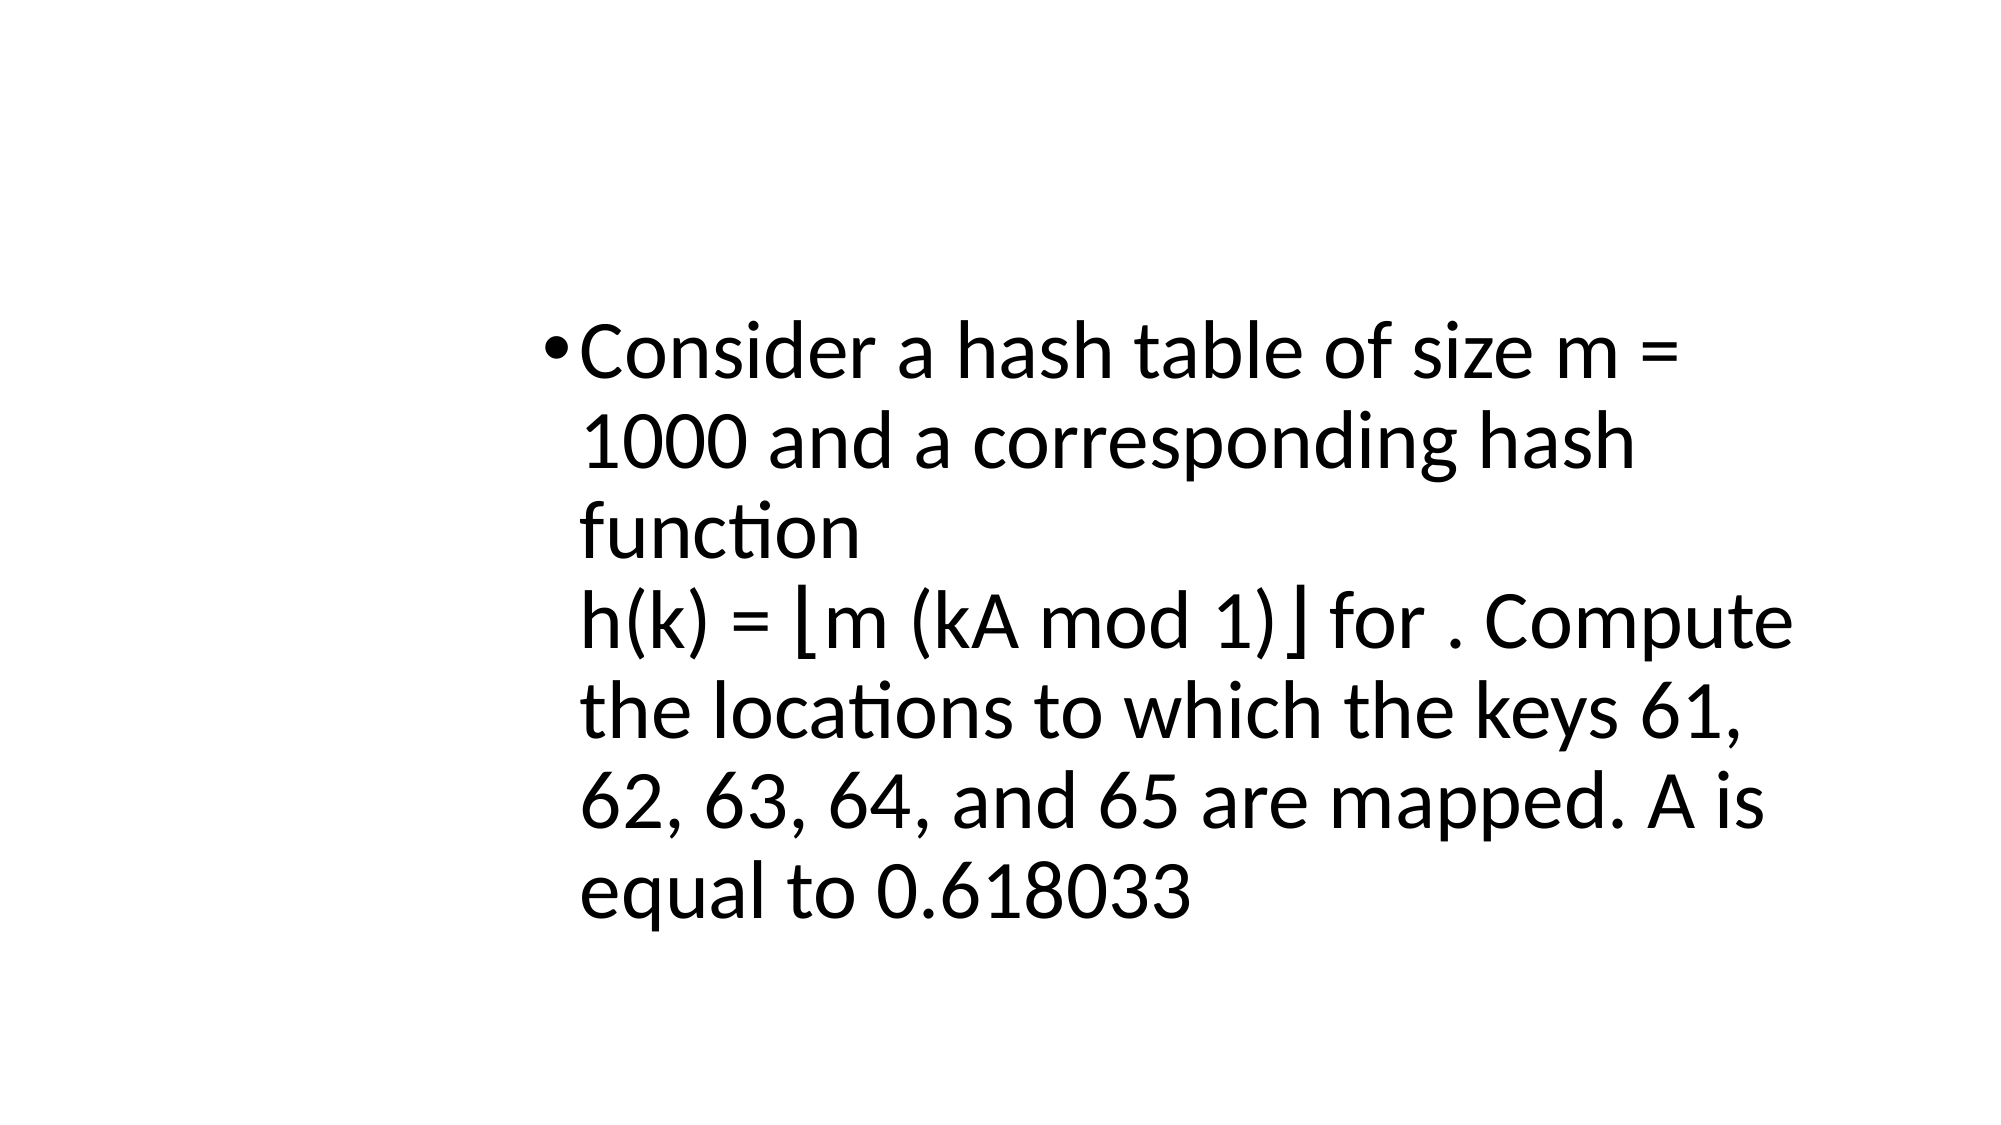

Consider a hash table of size m = 1000 and a corresponding hash function
h(k) = ⌊m (kA mod 1)⌋ for . Compute the locations to which the keys 61, 62, 63, 64, and 65 are mapped. A is equal to 0.618033